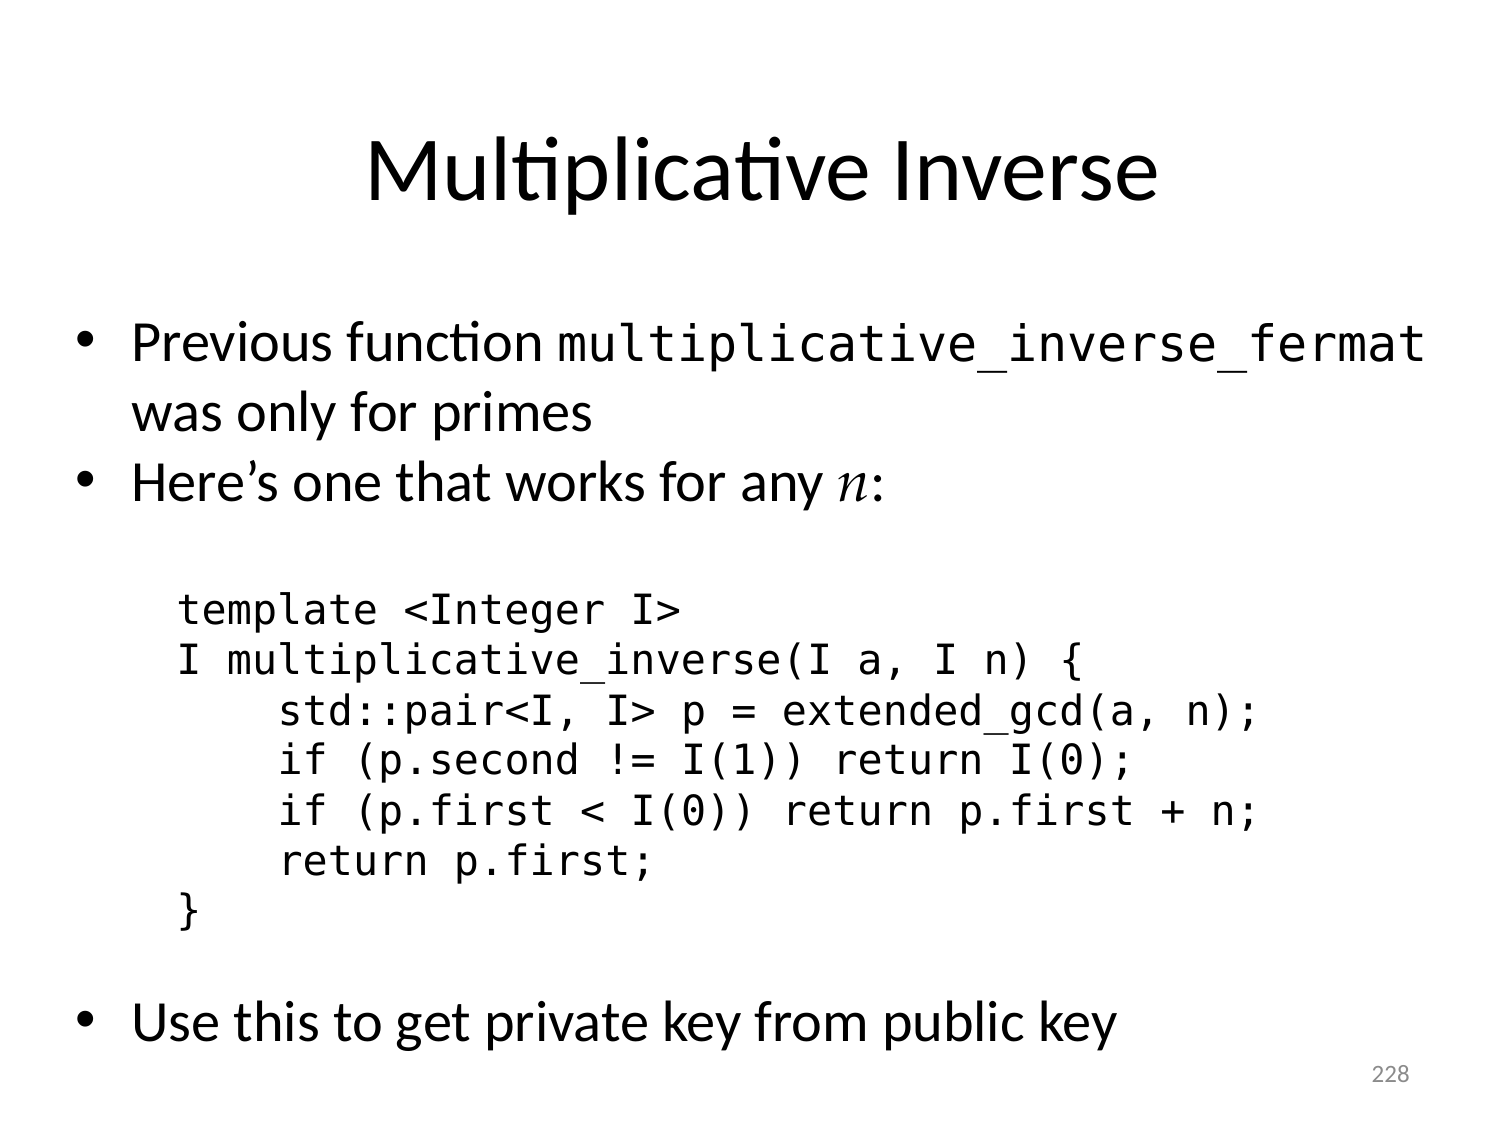

#
Multiplicative Inverse

Previous function multiplicative_inverse_fermat was only for primes
Here’s one that works for any n:

    template <Integer I>
    I multiplicative_inverse(I a, I n) {
        std::pair<I, I> p = extended_gcd(a, n);
        if (p.second != I(1)) return I(0);
        if (p.first < I(0)) return p.first + n;
        return p.first;
    }

Use this to get private key from public key

228